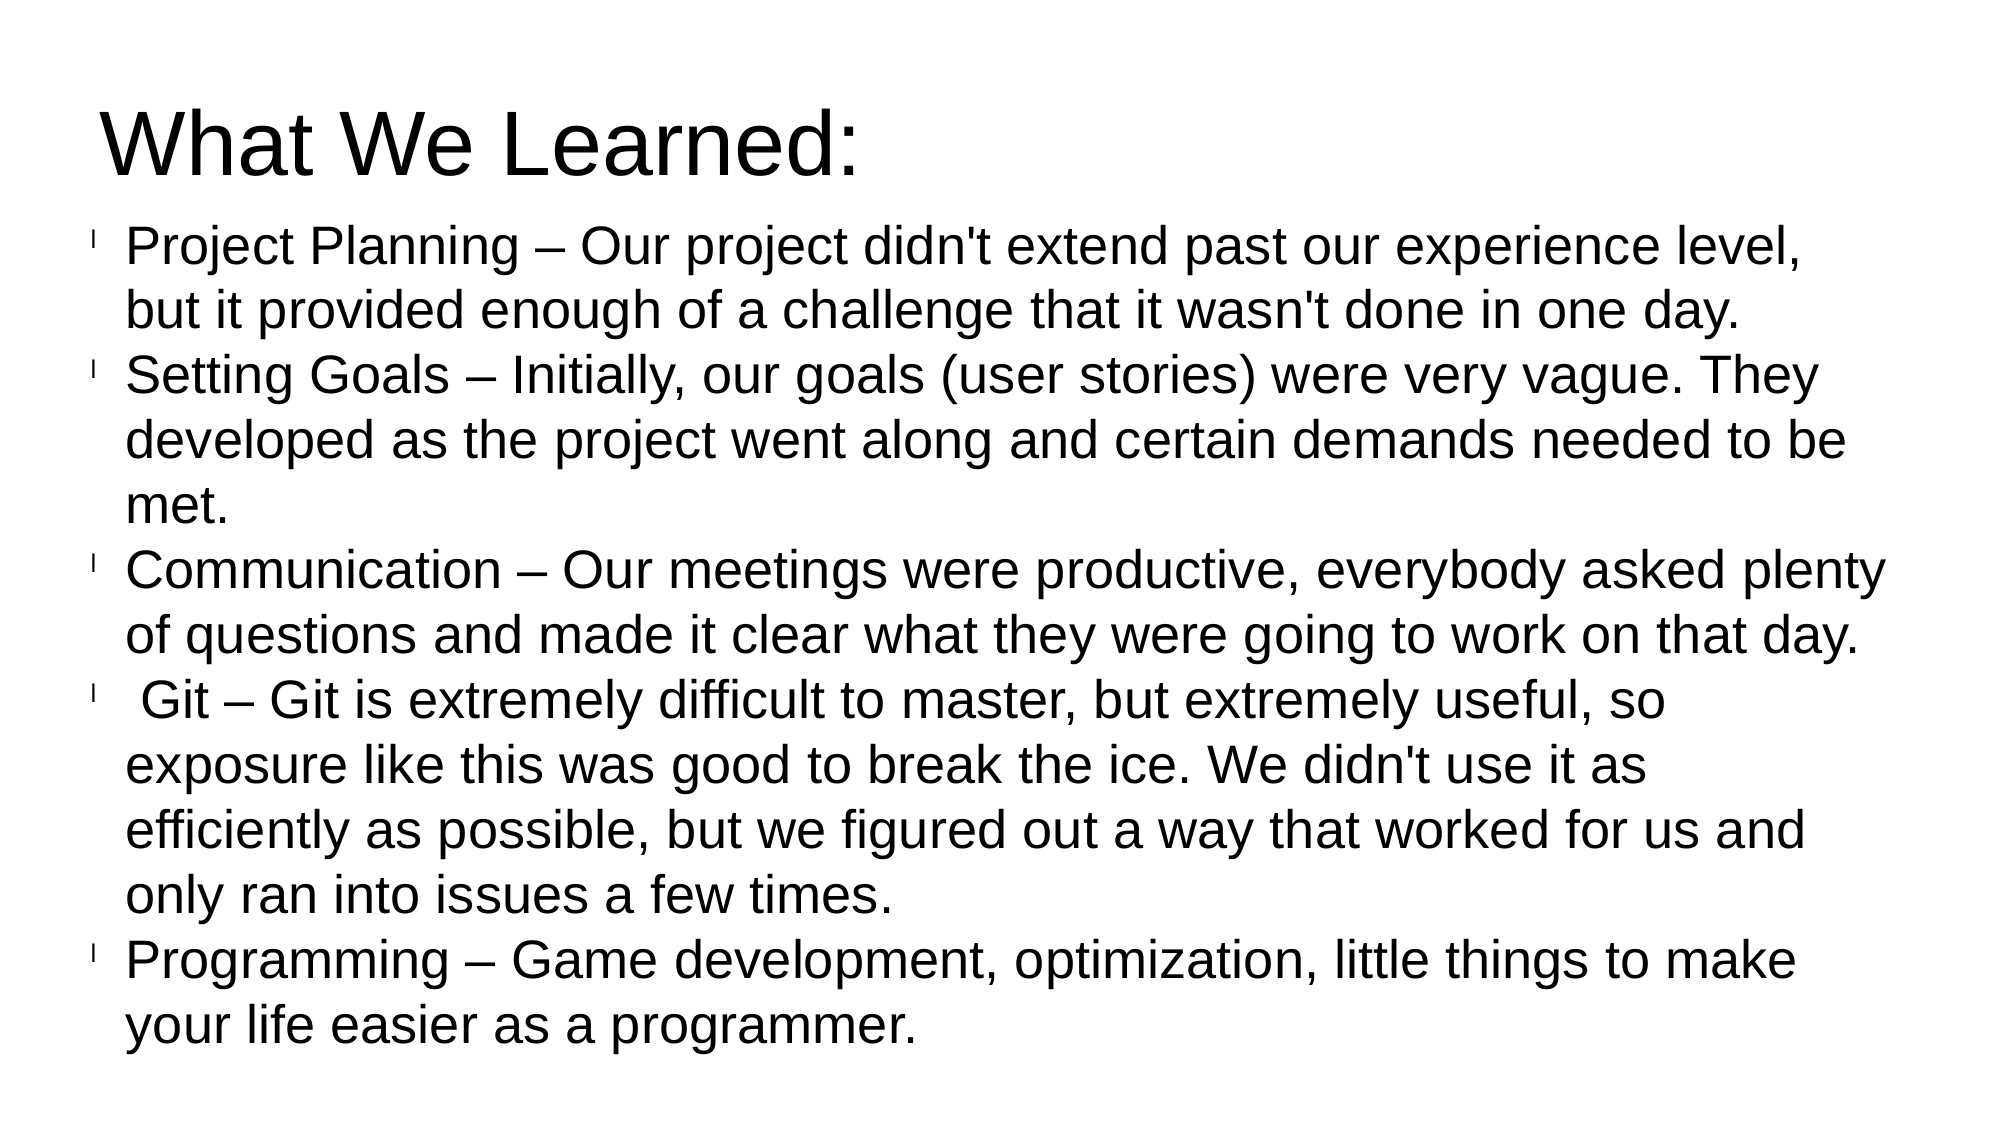

What We Learned:
Project Planning – Our project didn't extend past our experience level, but it provided enough of a challenge that it wasn't done in one day.
Setting Goals – Initially, our goals (user stories) were very vague. They developed as the project went along and certain demands needed to be met.
Communication – Our meetings were productive, everybody asked plenty of questions and made it clear what they were going to work on that day.
 Git – Git is extremely difficult to master, but extremely useful, so exposure like this was good to break the ice. We didn't use it as efficiently as possible, but we figured out a way that worked for us and only ran into issues a few times.
Programming – Game development, optimization, little things to make your life easier as a programmer.